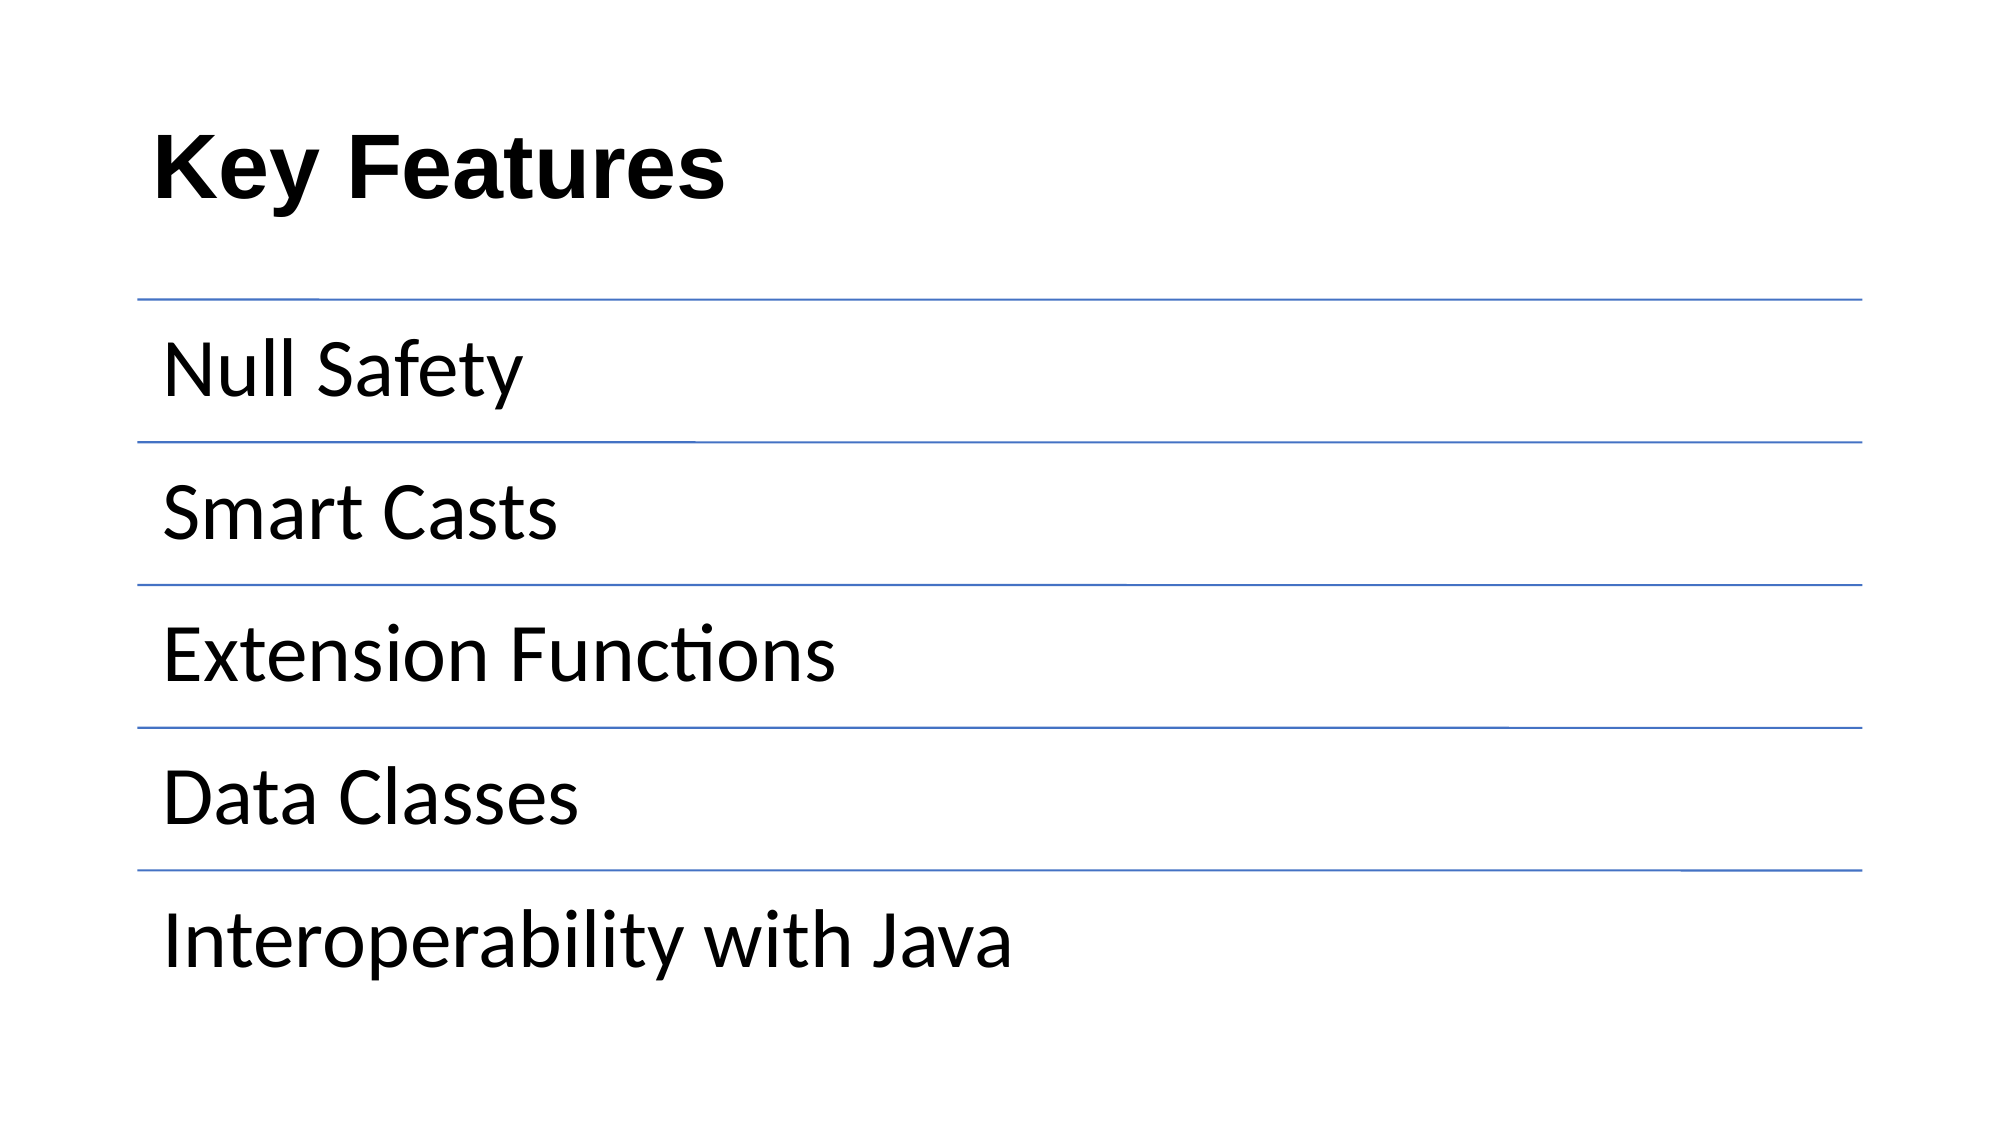

# Key Features
Null Safety
Smart Casts
Extension Functions
Data Classes
Interoperability with Java